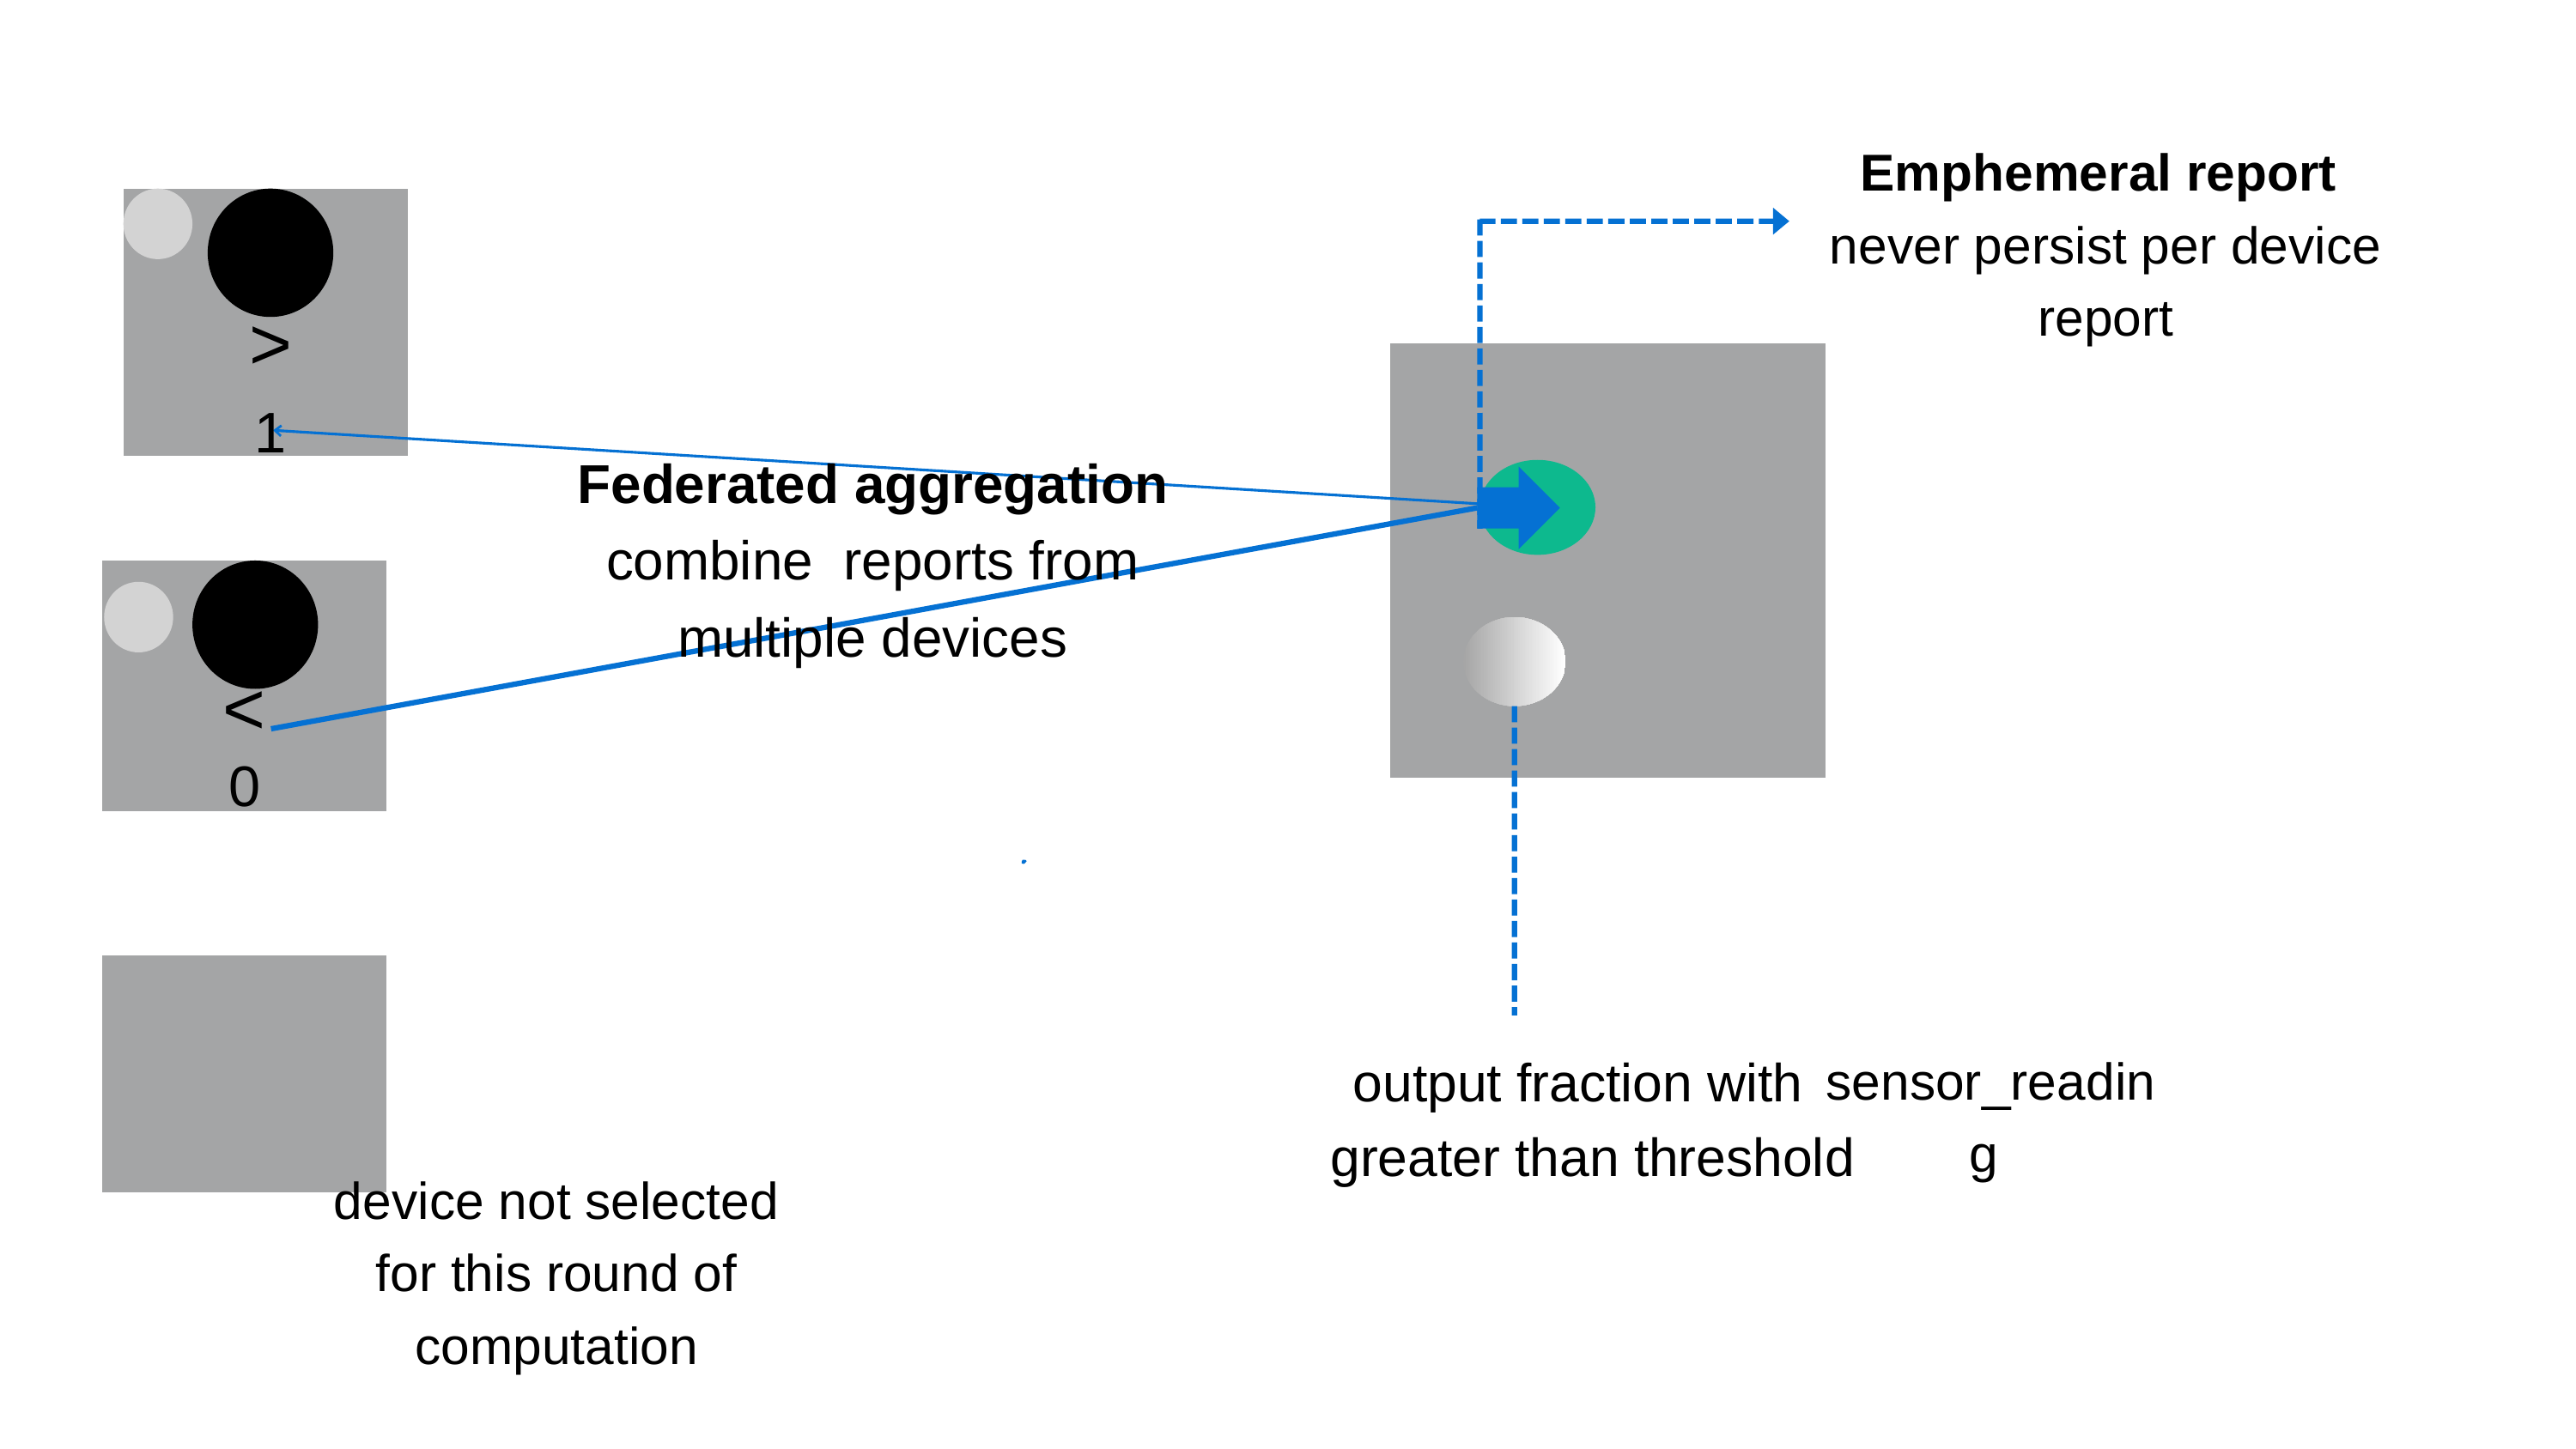

Emphemeral report
never persist per device report

>
1

Federated aggregation
combine  reports from multiple devices

<
0

output fraction with
greater than threshold
sensor_reading
device not selected for this round of computation